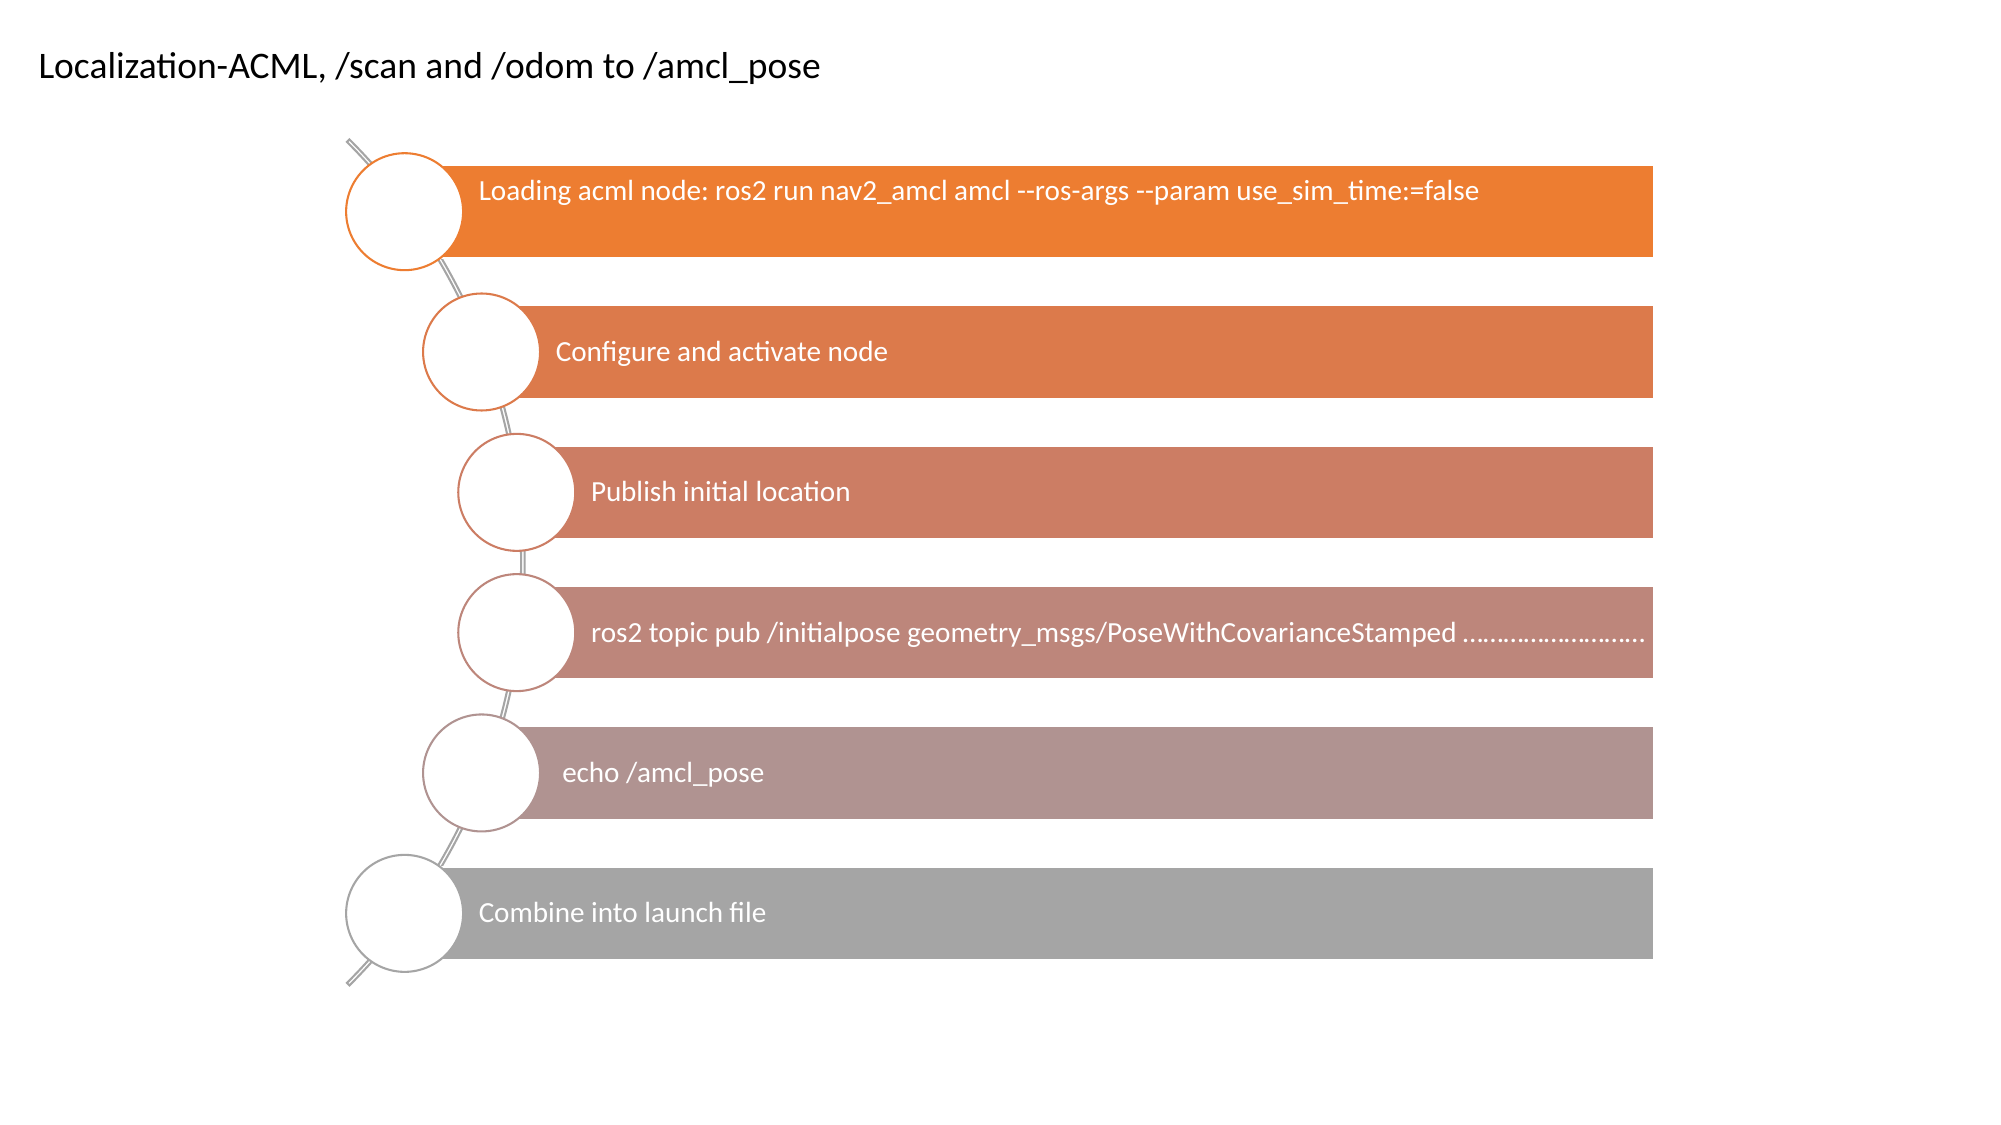

Localization-ACML, /scan and /odom to /amcl_pose
Loading acml node: ros2 run nav2_amcl amcl --ros-args --param use_sim_time:=false

Configure and activate node
Publish initial location
ros2 topic pub /initialpose geometry_msgs/PoseWithCovarianceStamped ………………………
 echo /amcl_pose
Combine into launch file